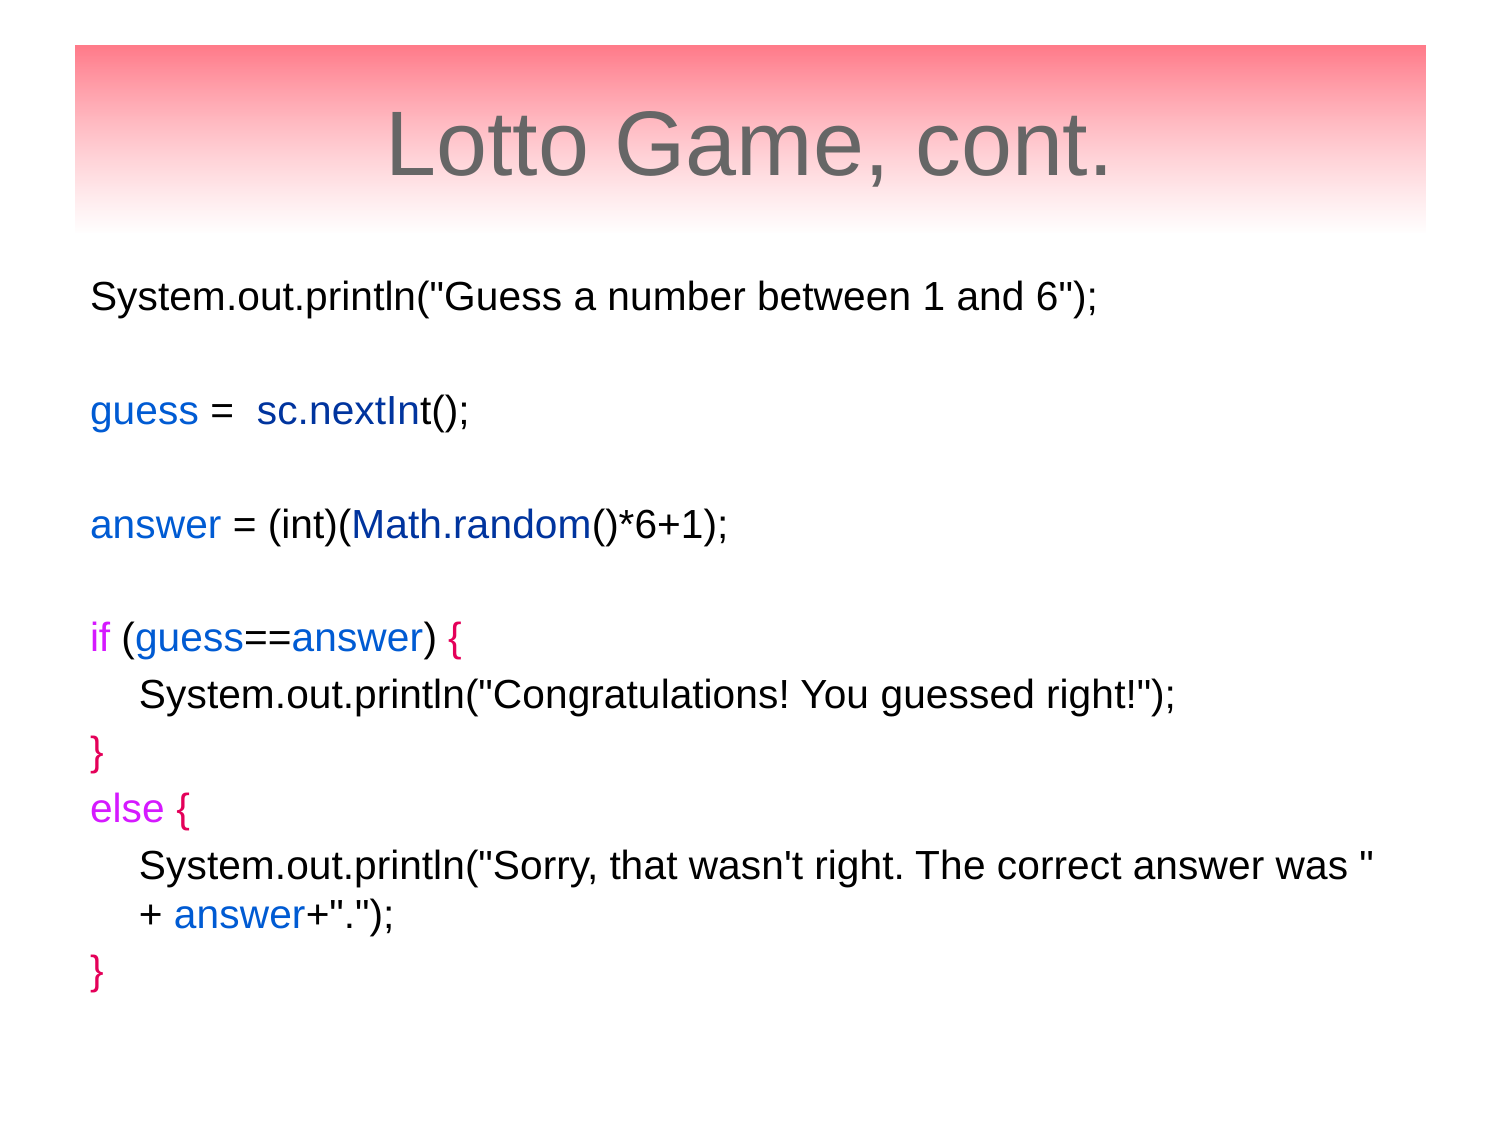

# Lotto Game, cont.
System.out.println("Guess a number between 1 and 6");

guess =  sc.nextInt();

answer = (int)(Math.random()*6+1);

if (guess==answer) {
	System.out.println("Congratulations! You guessed right!");
}
else {
	System.out.println("Sorry, that wasn't right. The correct answer was " + answer+".");
}